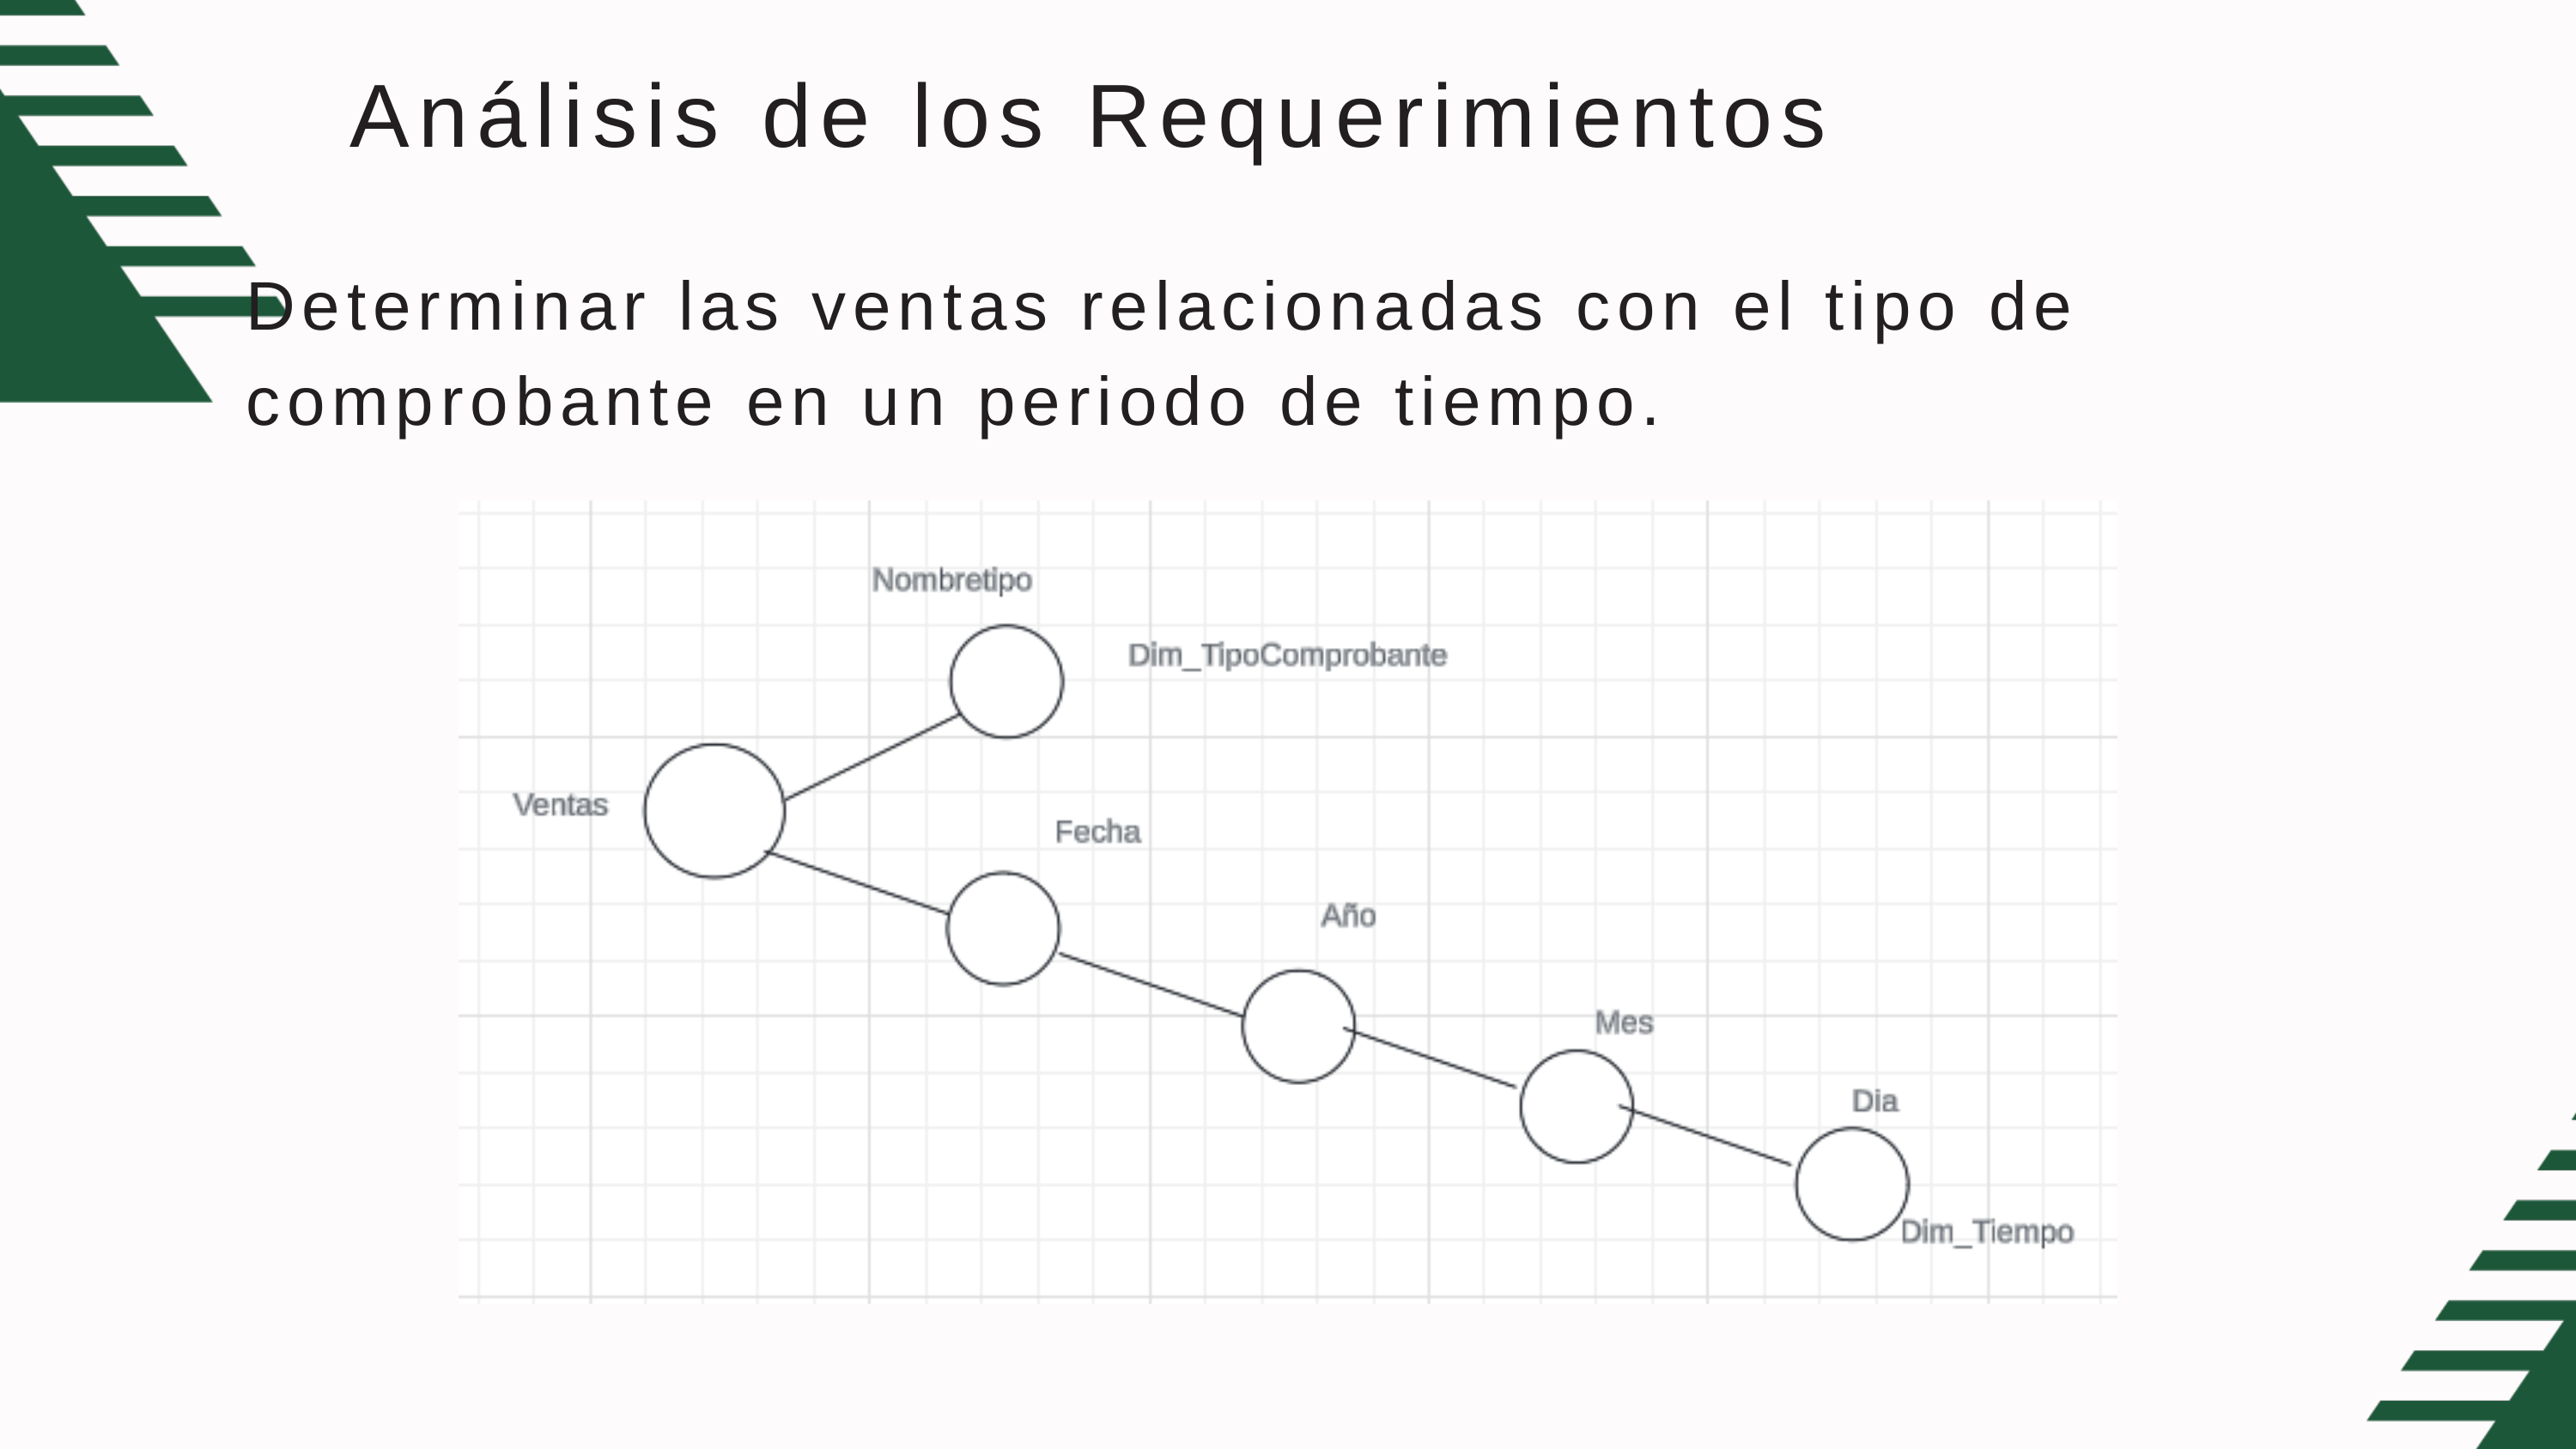

Análisis de los Requerimientos
Determinar las ventas relacionadas con el tipo de comprobante en un periodo de tiempo.